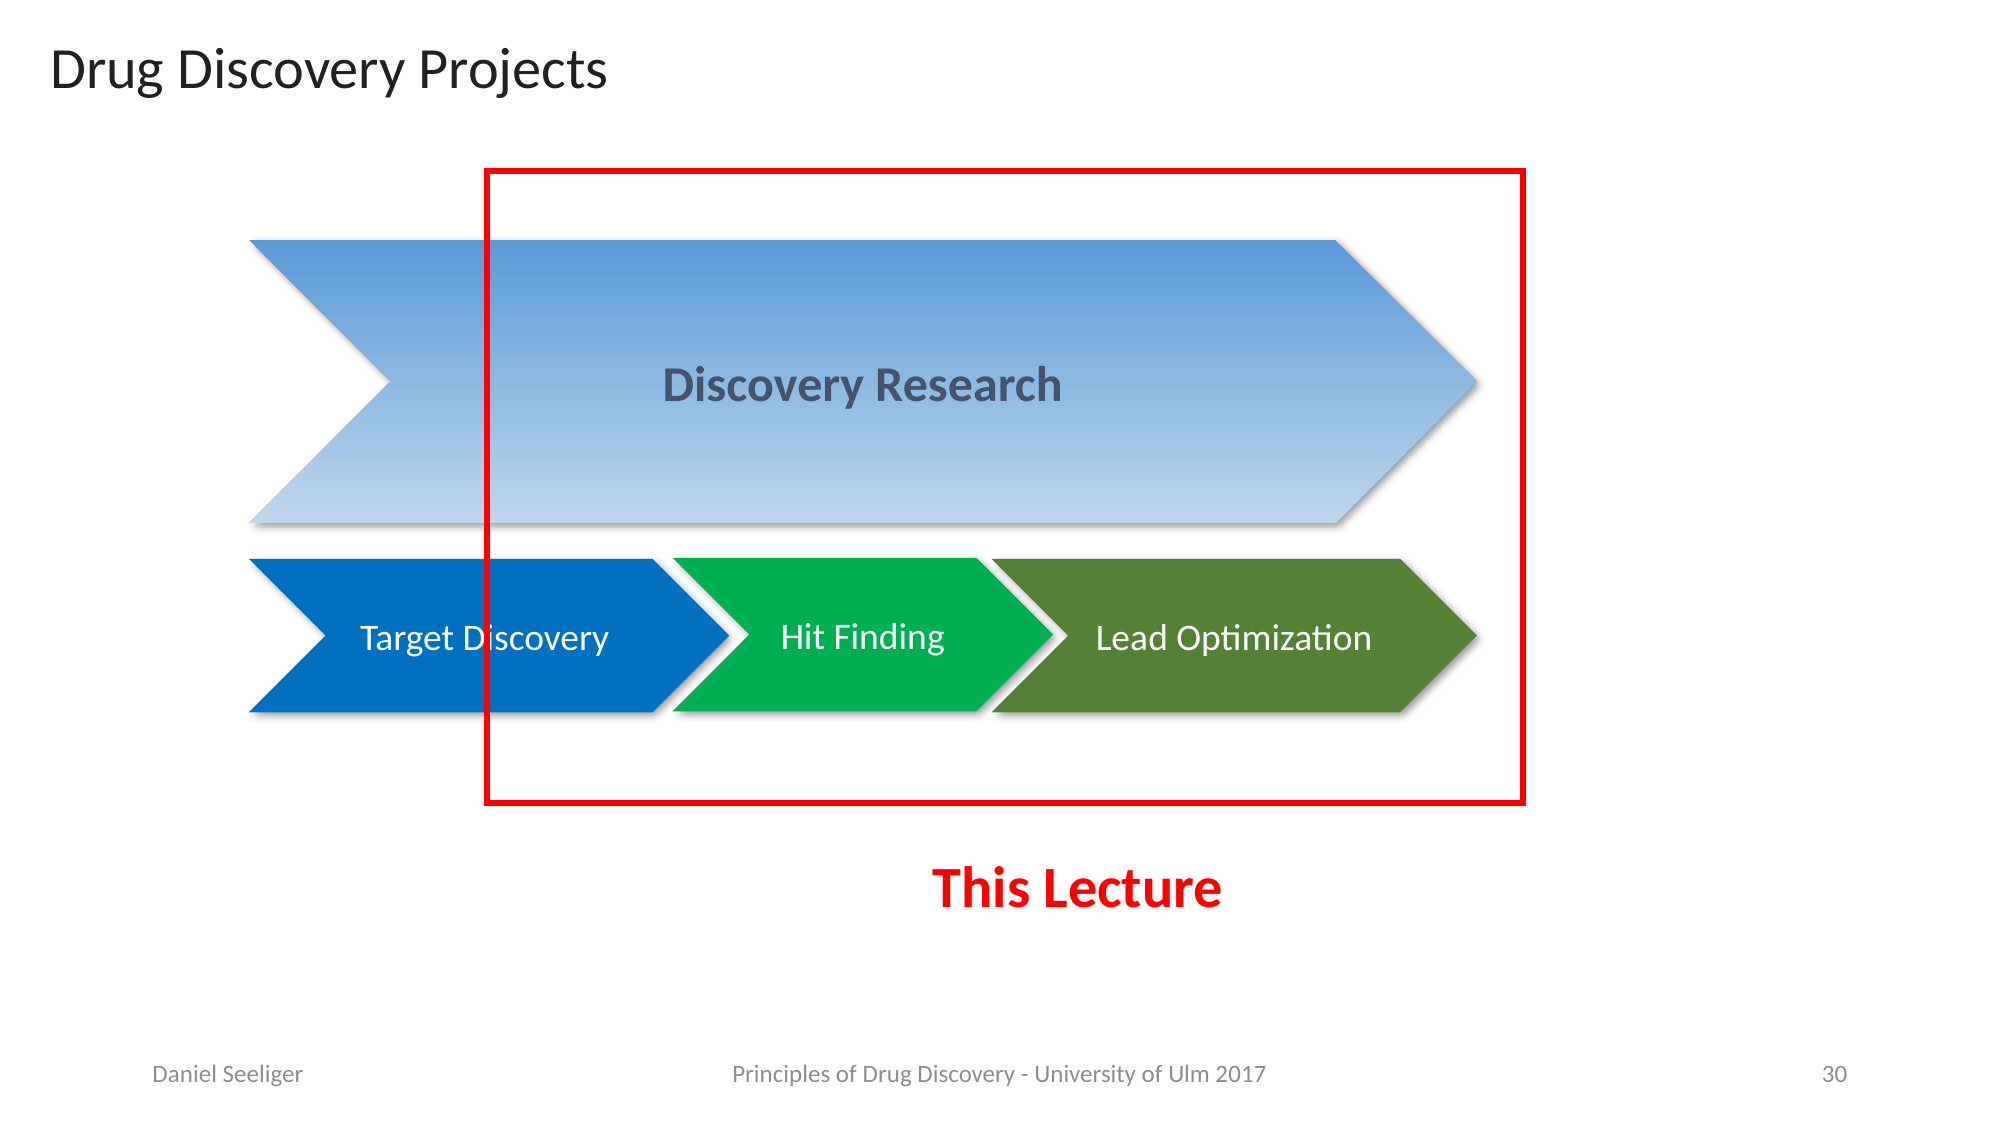

# Drug Discovery Projects

Discovery Research
Hit Finding
Target Discovery
Lead Optimization
This Lecture
Daniel Seeliger
Principles of Drug Discovery - University of Ulm 2017
30